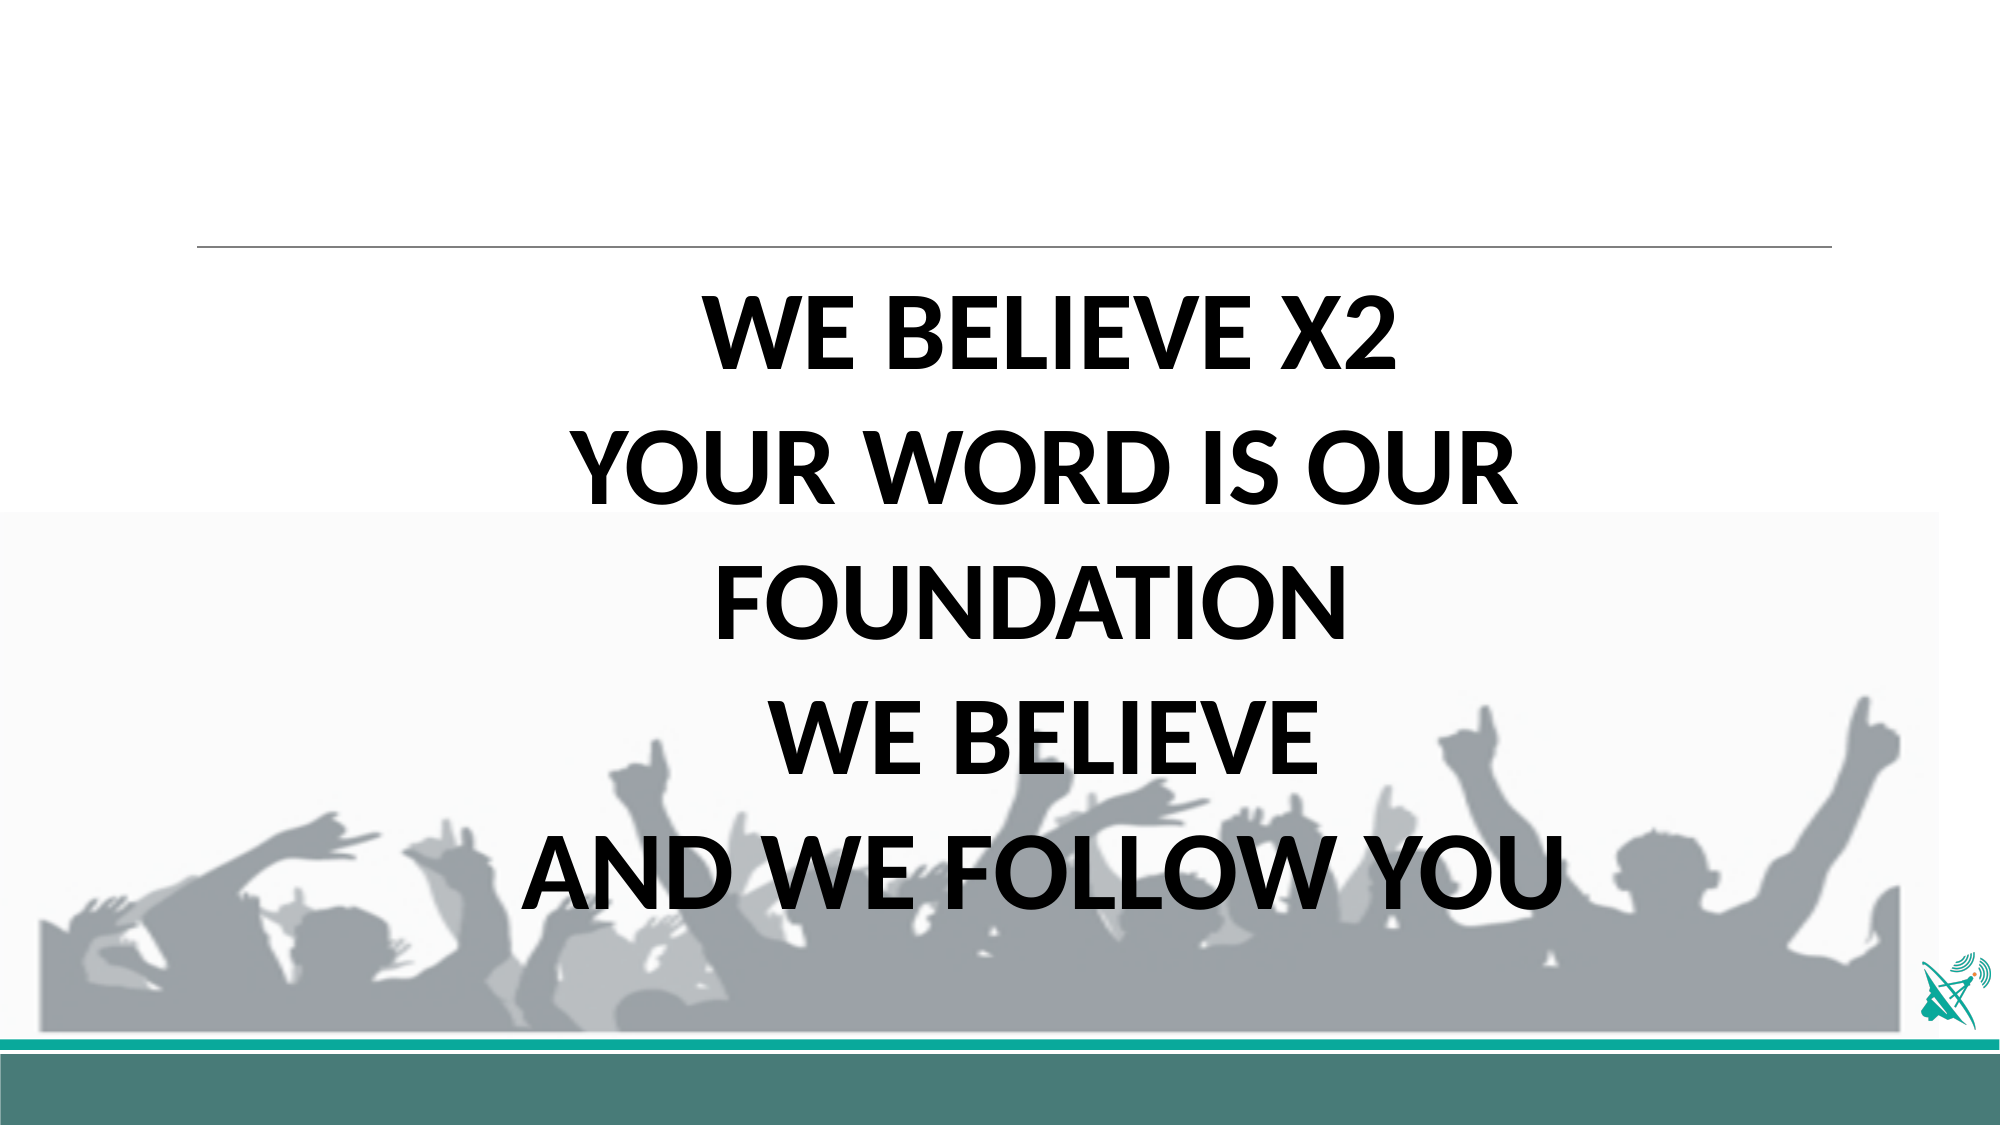

WE BELIEVE X2
YOUR WORD IS OUR FOUNDATION 
WE BELIEVE
AND WE FOLLOW YOU